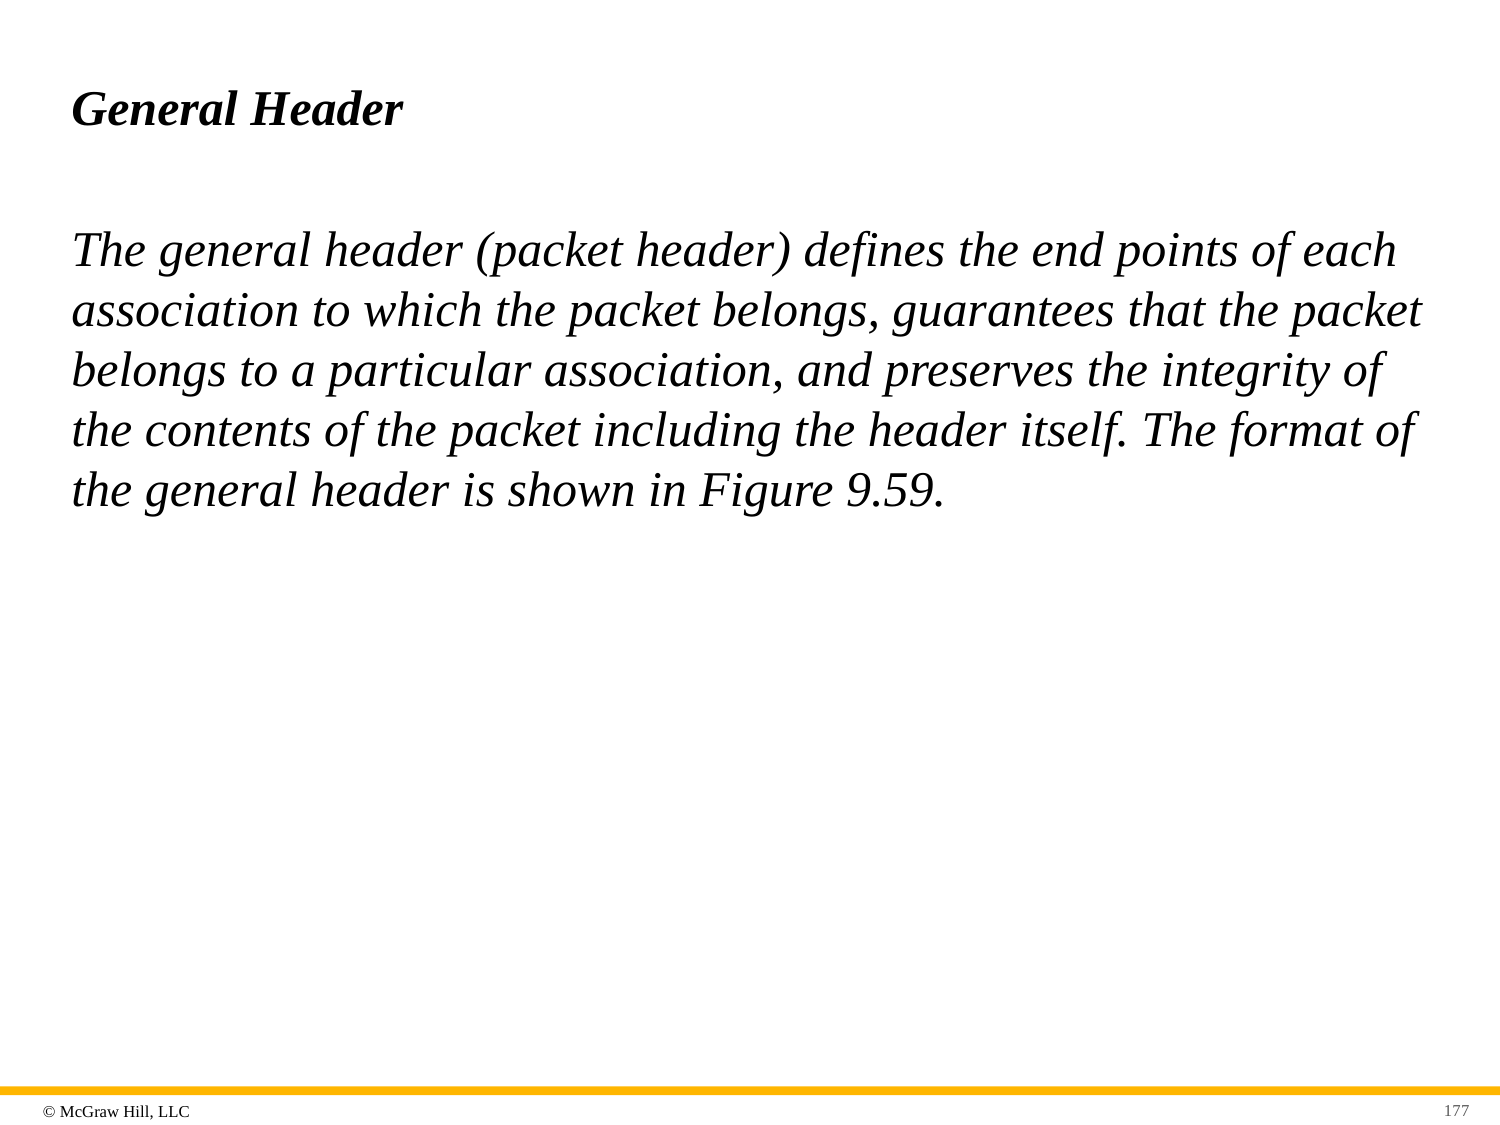

# General Header
The general header (packet header) defines the end points of each association to which the packet belongs, guarantees that the packet belongs to a particular association, and preserves the integrity of the contents of the packet including the header itself. The format of the general header is shown in Figure 9.59.
177